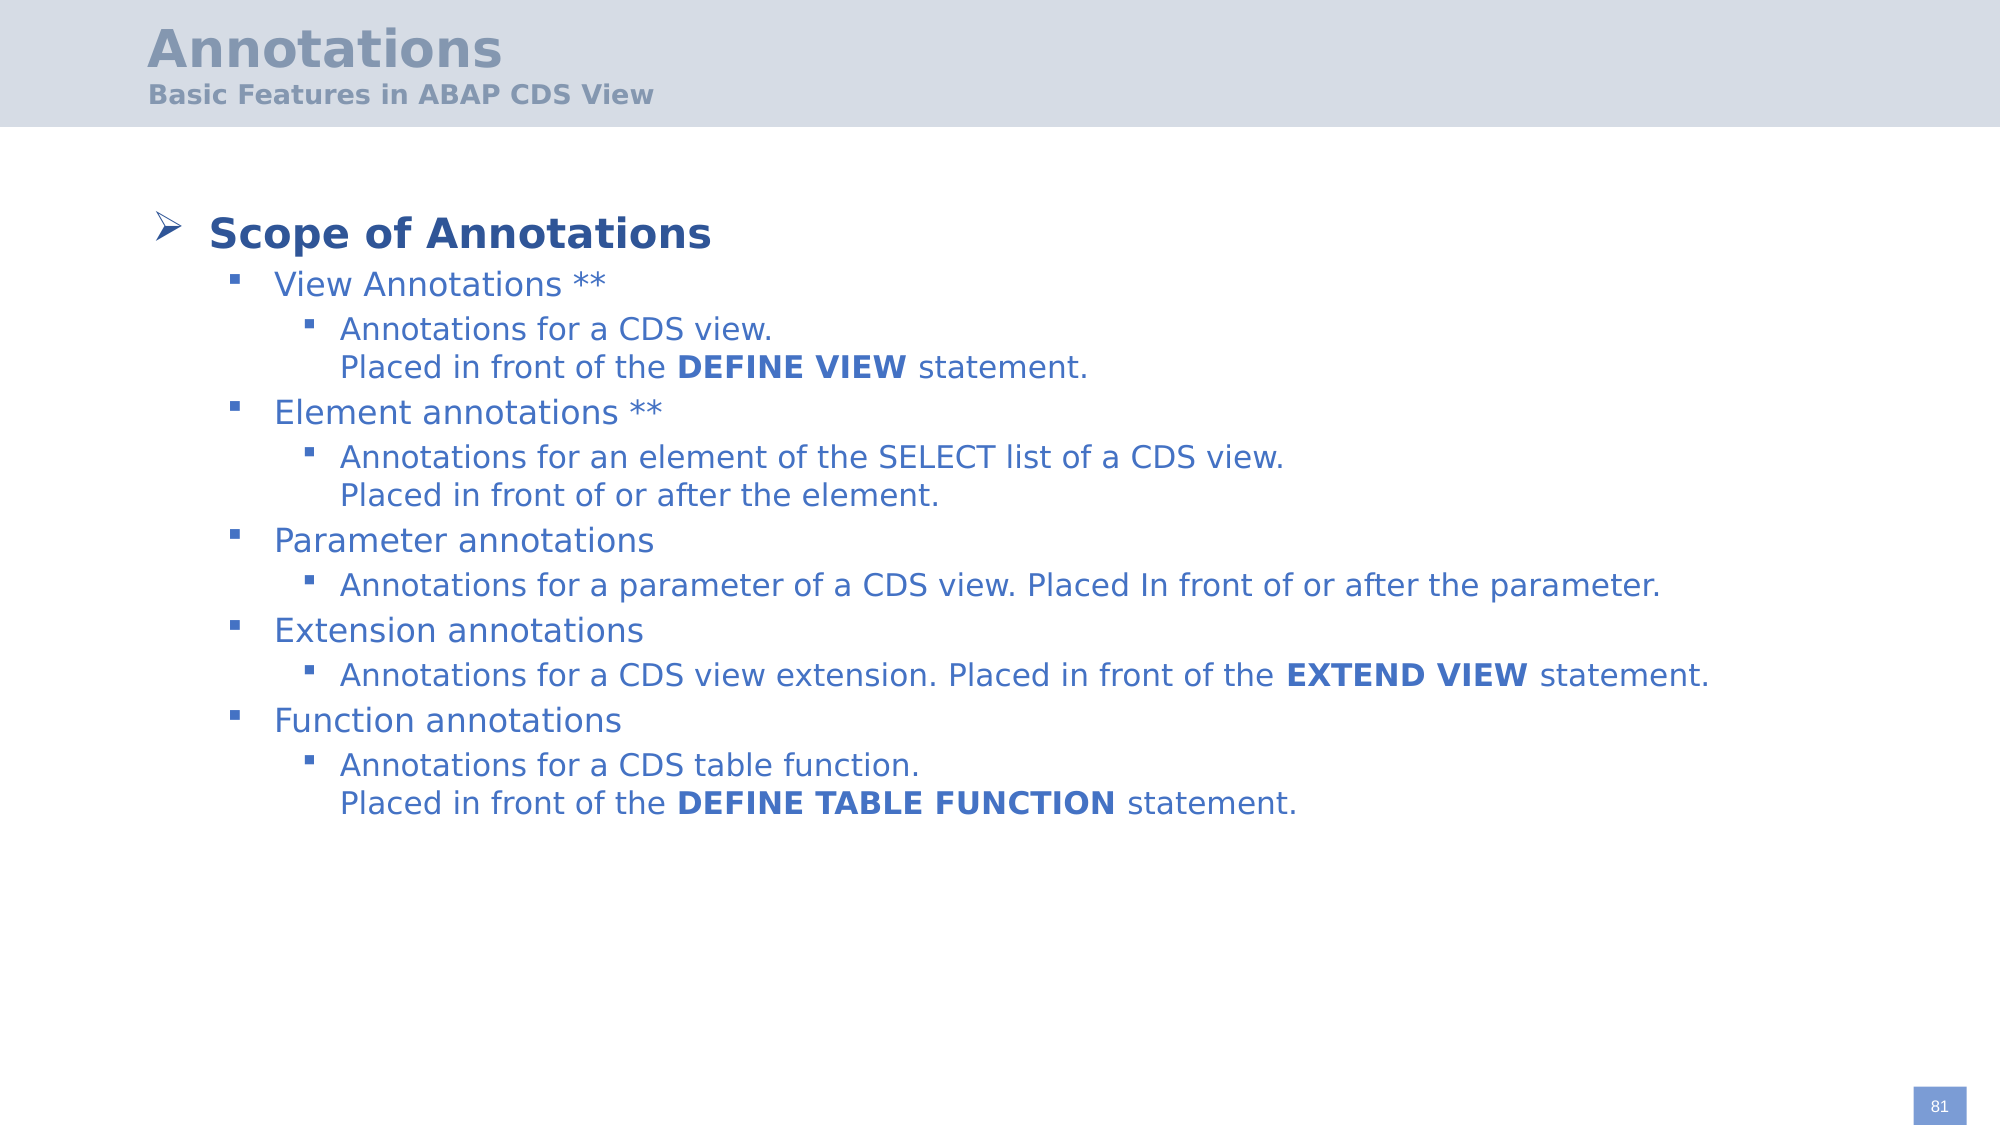

# Annotations Basic Features in ABAP CDS View
Scope of Annotations
View Annotations **
Annotations for a CDS view.
Placed in front of the DEFINE VIEW statement.
Element annotations **
Annotations for an element of the SELECT list of a CDS view.
Placed in front of or after the element.
Parameter annotations
Annotations for a parameter of a CDS view. Placed In front of or after the parameter.
Extension annotations
Annotations for a CDS view extension. Placed in front of the EXTEND VIEW statement.
Function annotations
Annotations for a CDS table function.
Placed in front of the DEFINE TABLE FUNCTION statement.